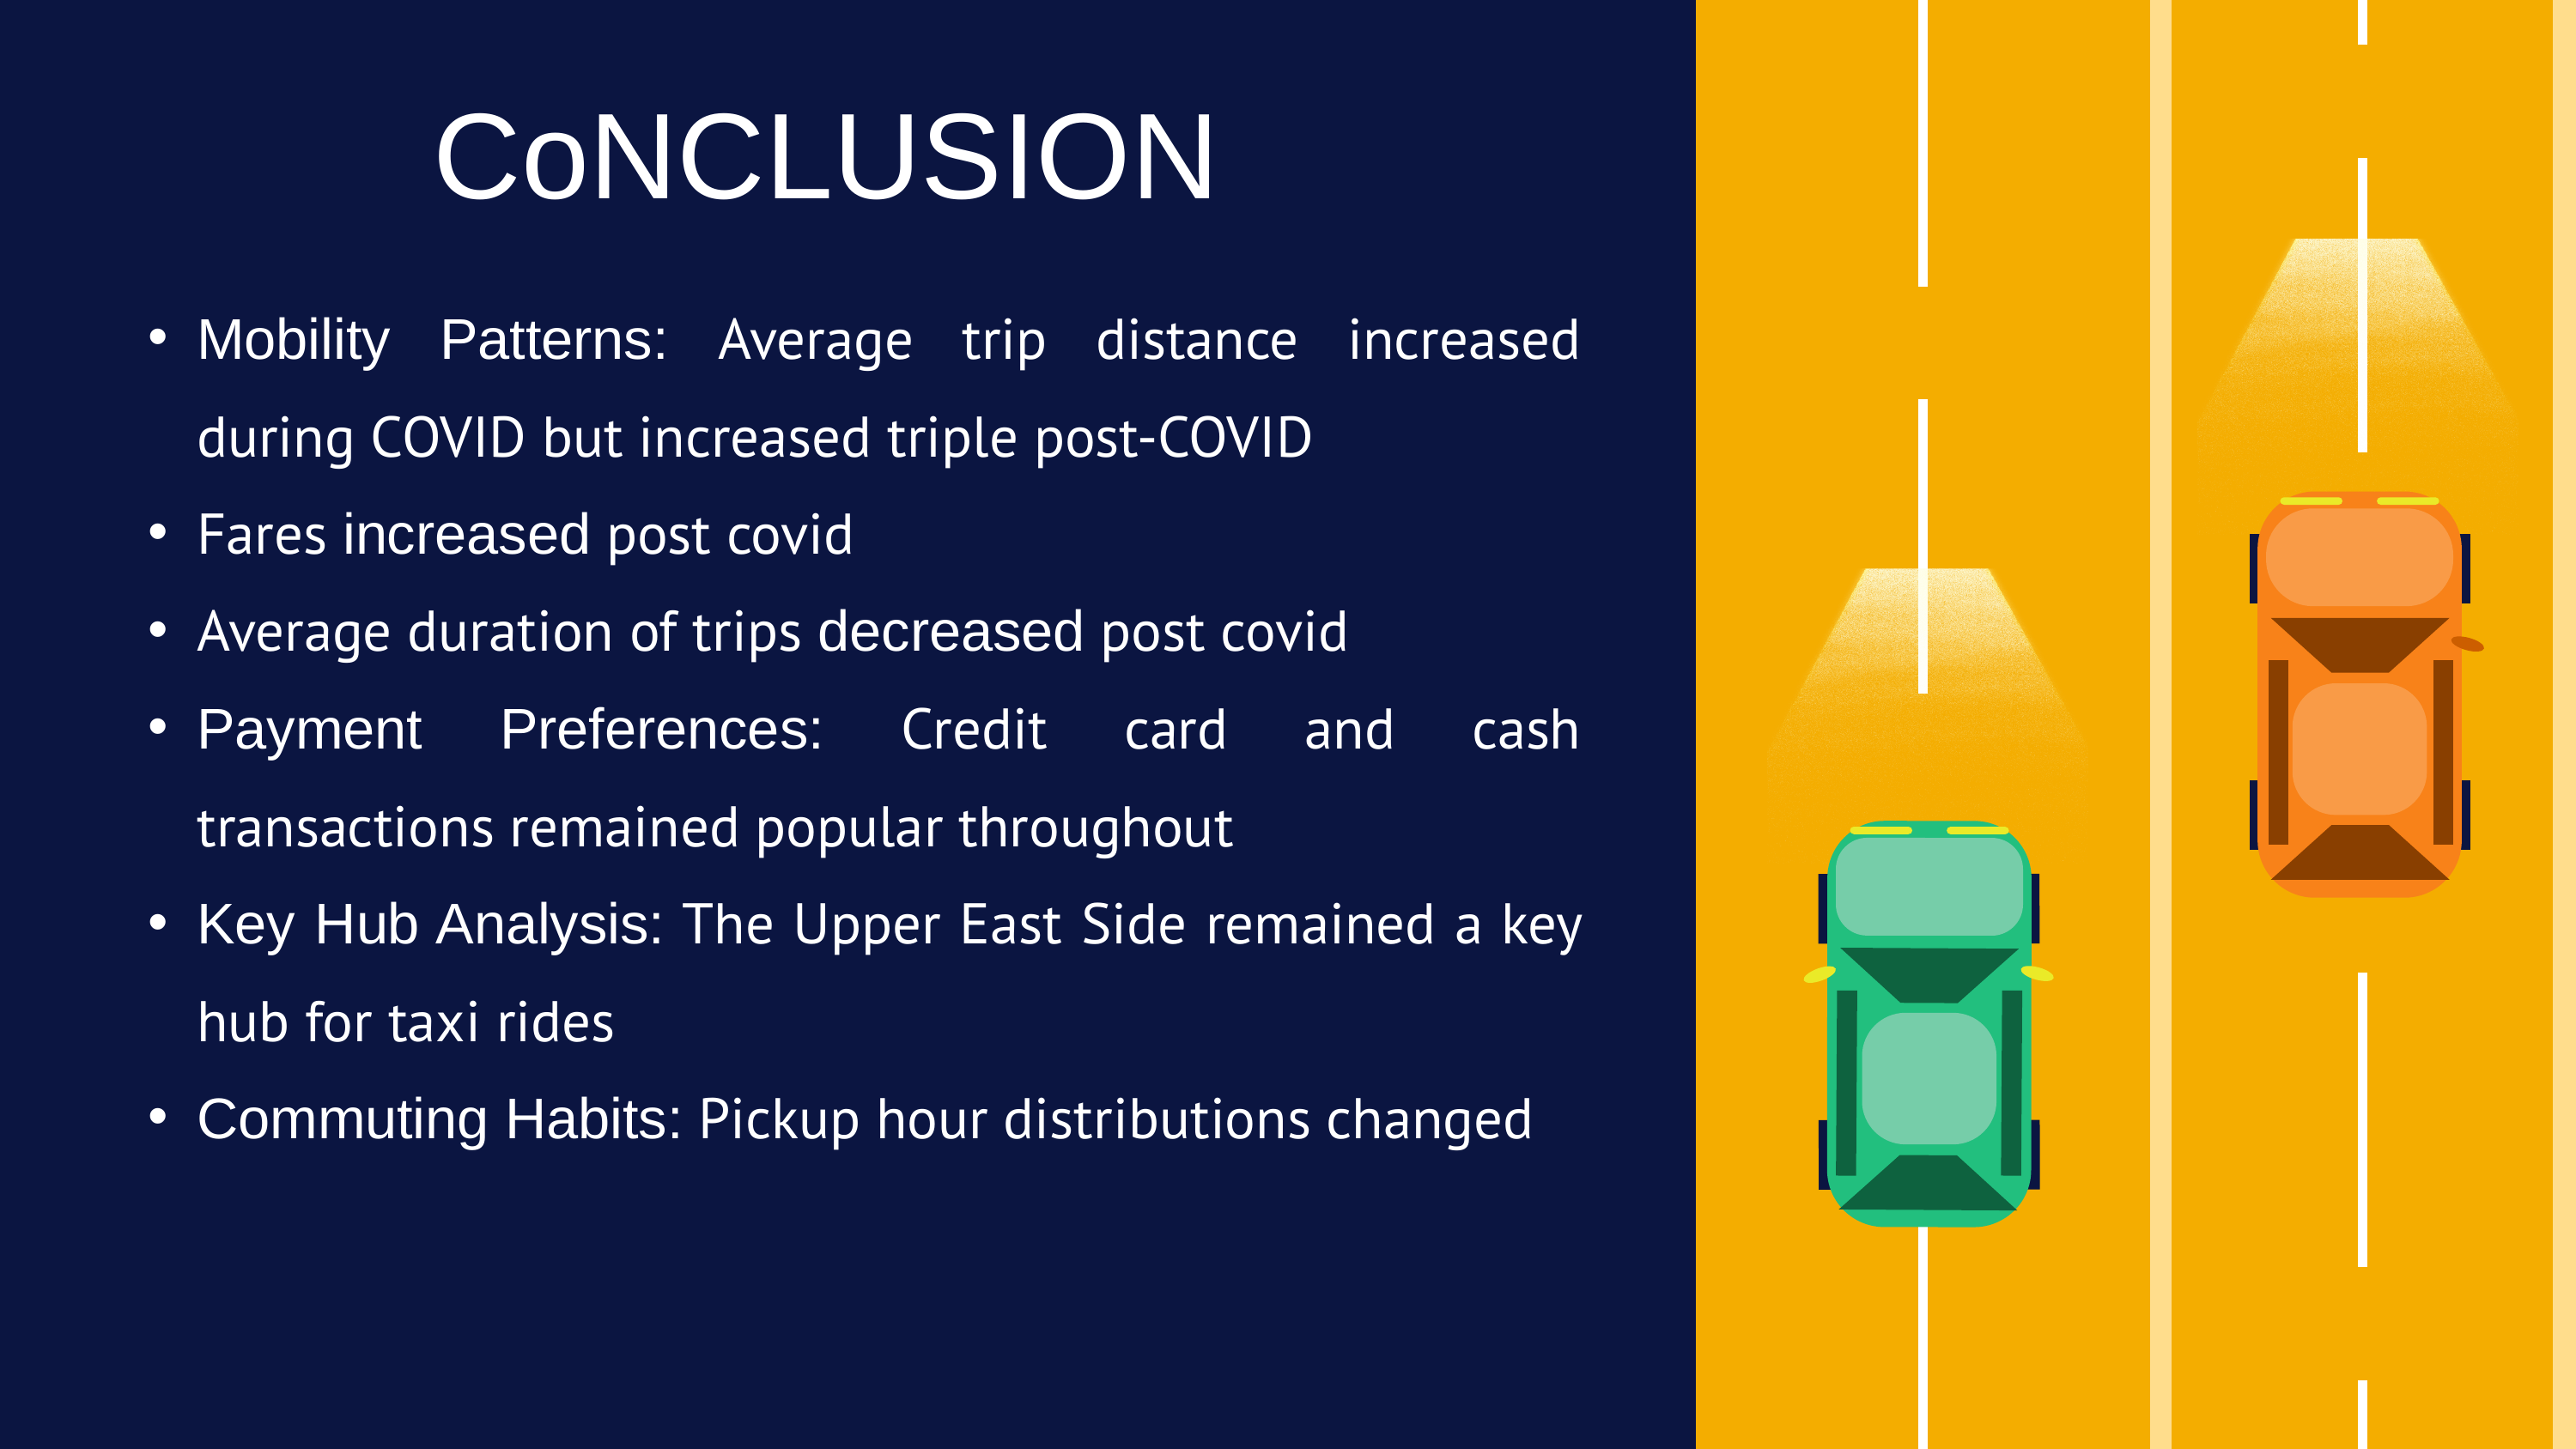

CoNCLUSION

Mobility Patterns: Average trip distance increased during COVID but increased triple post-COVID
Fares increased post covid
Average duration of trips decreased post covid
Payment Preferences: Credit card and cash transactions remained popular throughout
Key Hub Analysis: The Upper East Side remained a key hub for taxi rides
Commuting Habits: Pickup hour distributions changed